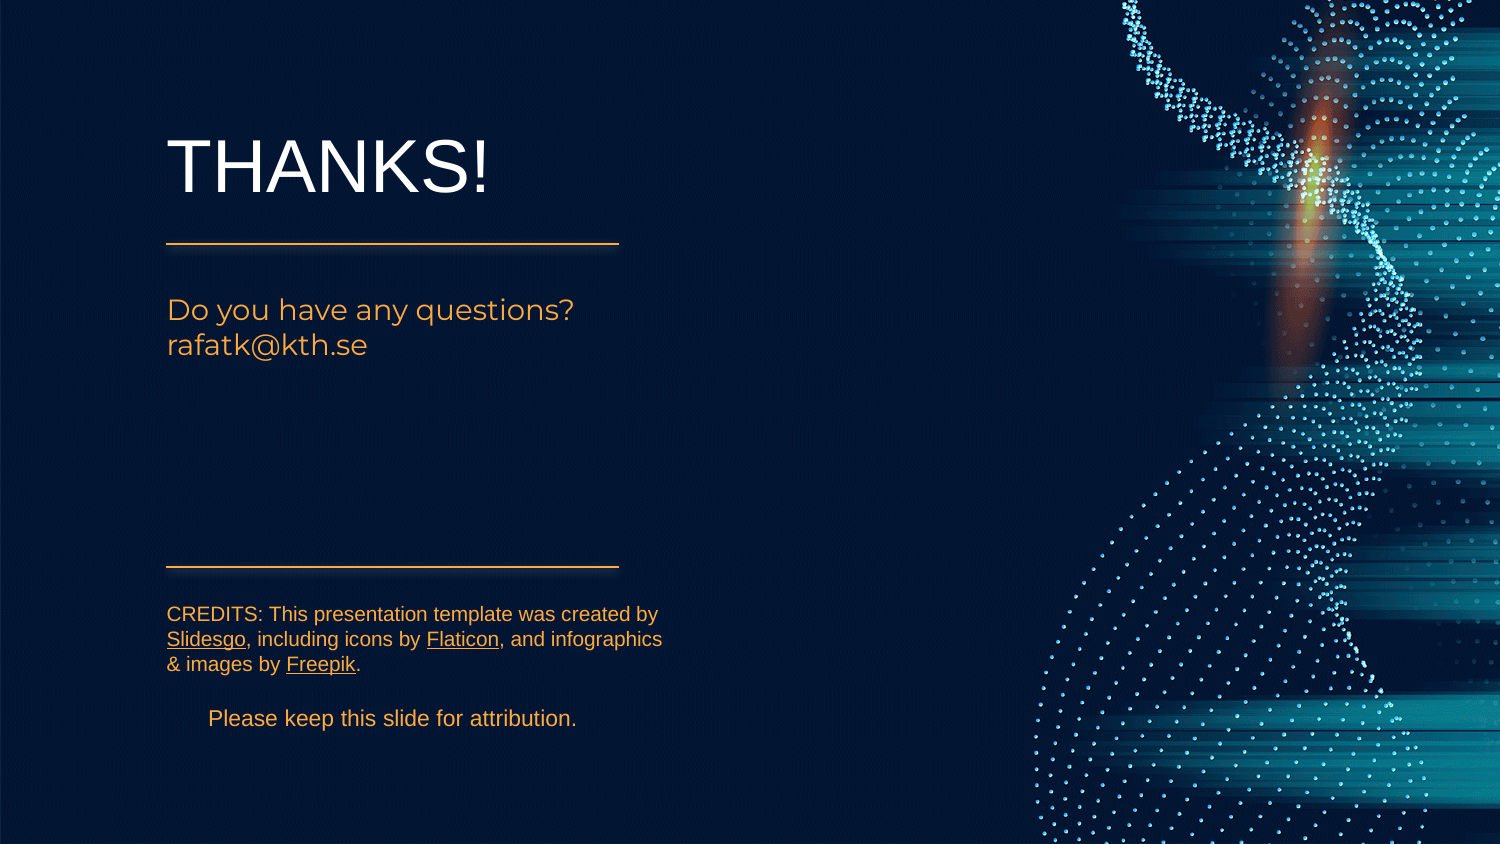

# THANKS!
Do you have any questions?
rafatk@kth.se

Please keep this slide for attribution.